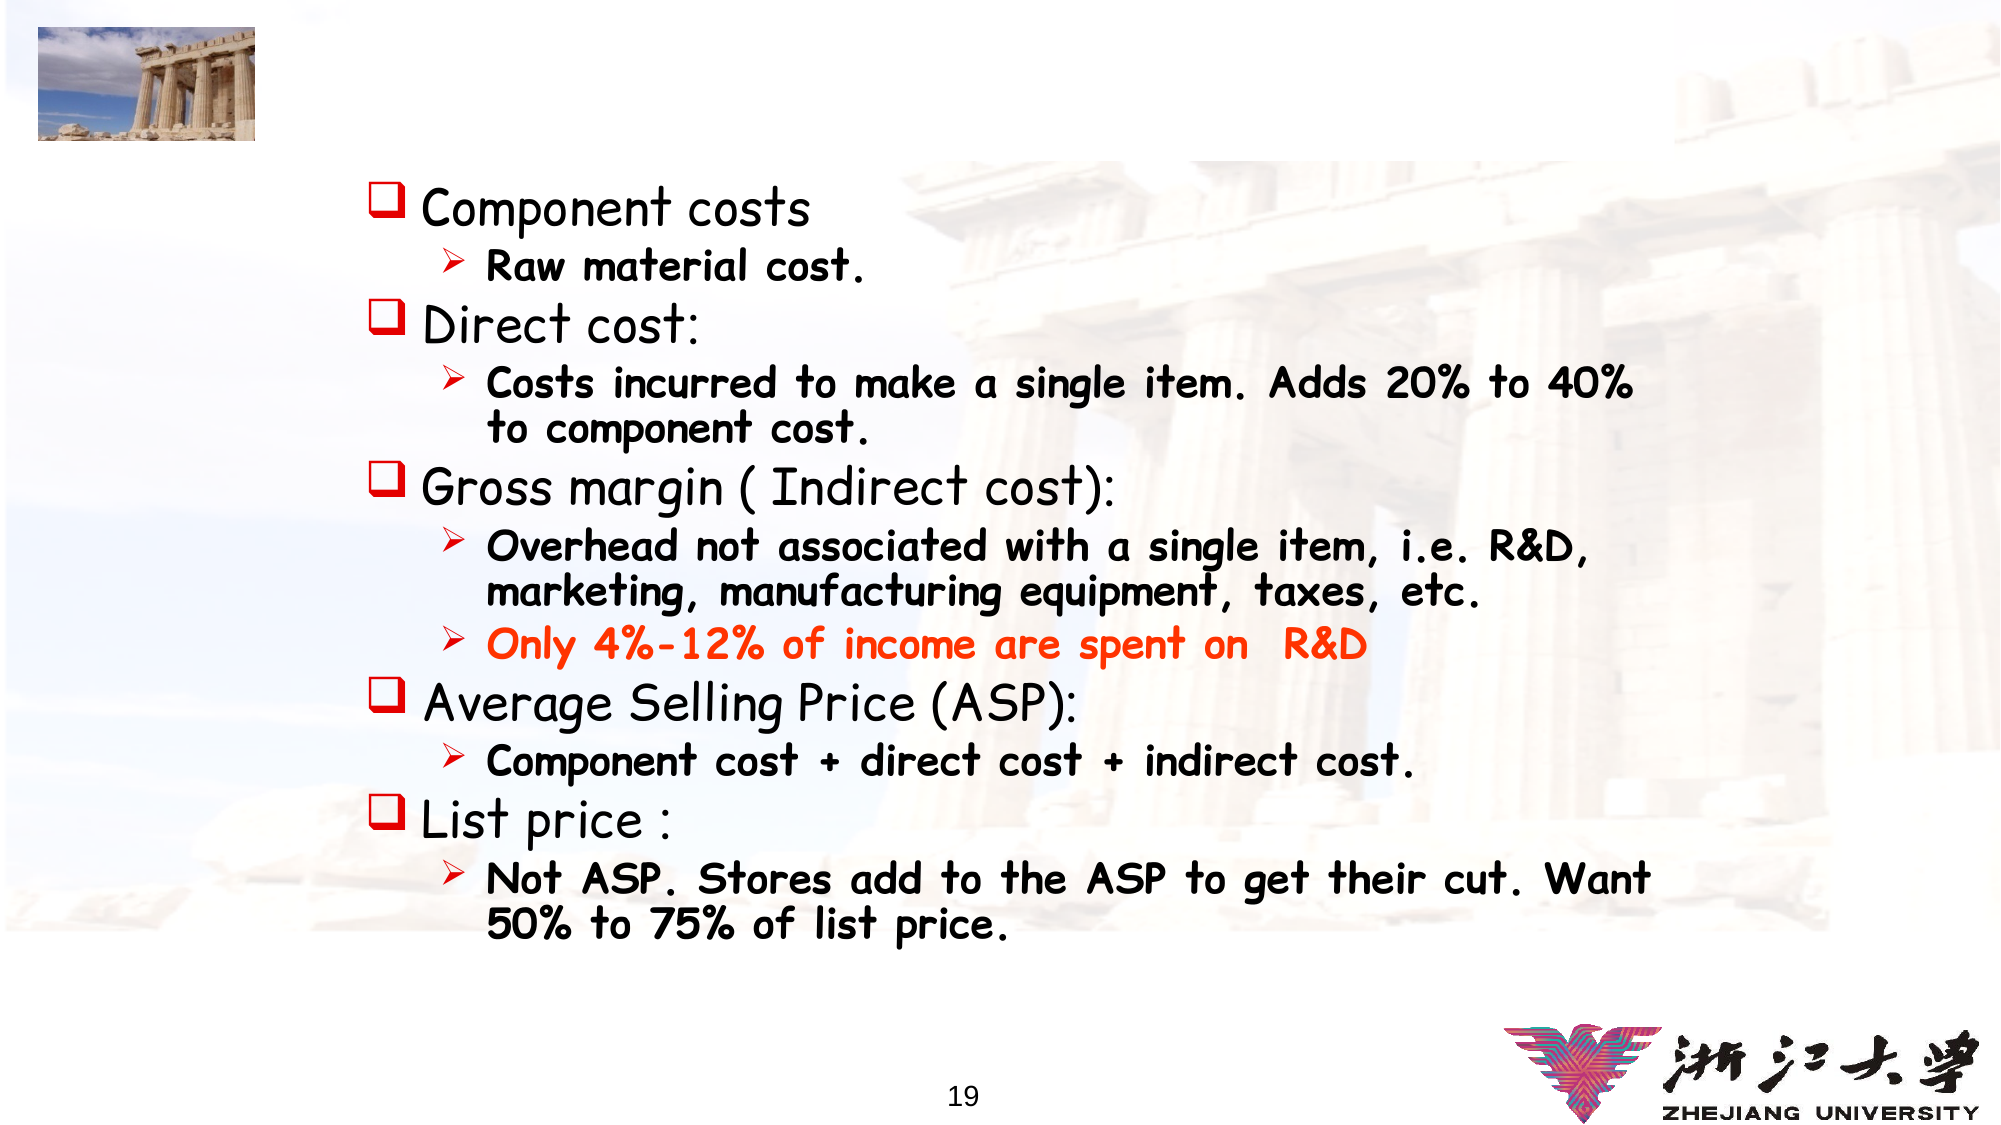

# Cost vs. Price
Component costs
Raw material cost.
Direct cost:
Costs incurred to make a single item. Adds 20% to 40% to component cost.
Gross margin ( Indirect cost):
Overhead not associated with a single item, i.e. R&D, marketing, manufacturing equipment, taxes, etc.
Only 4%-12% of income are spent on  R&D
Average Selling Price (ASP):
Component cost + direct cost + indirect cost.
List price :
Not ASP. Stores add to the ASP to get their cut. Want 50% to 75% of list price.